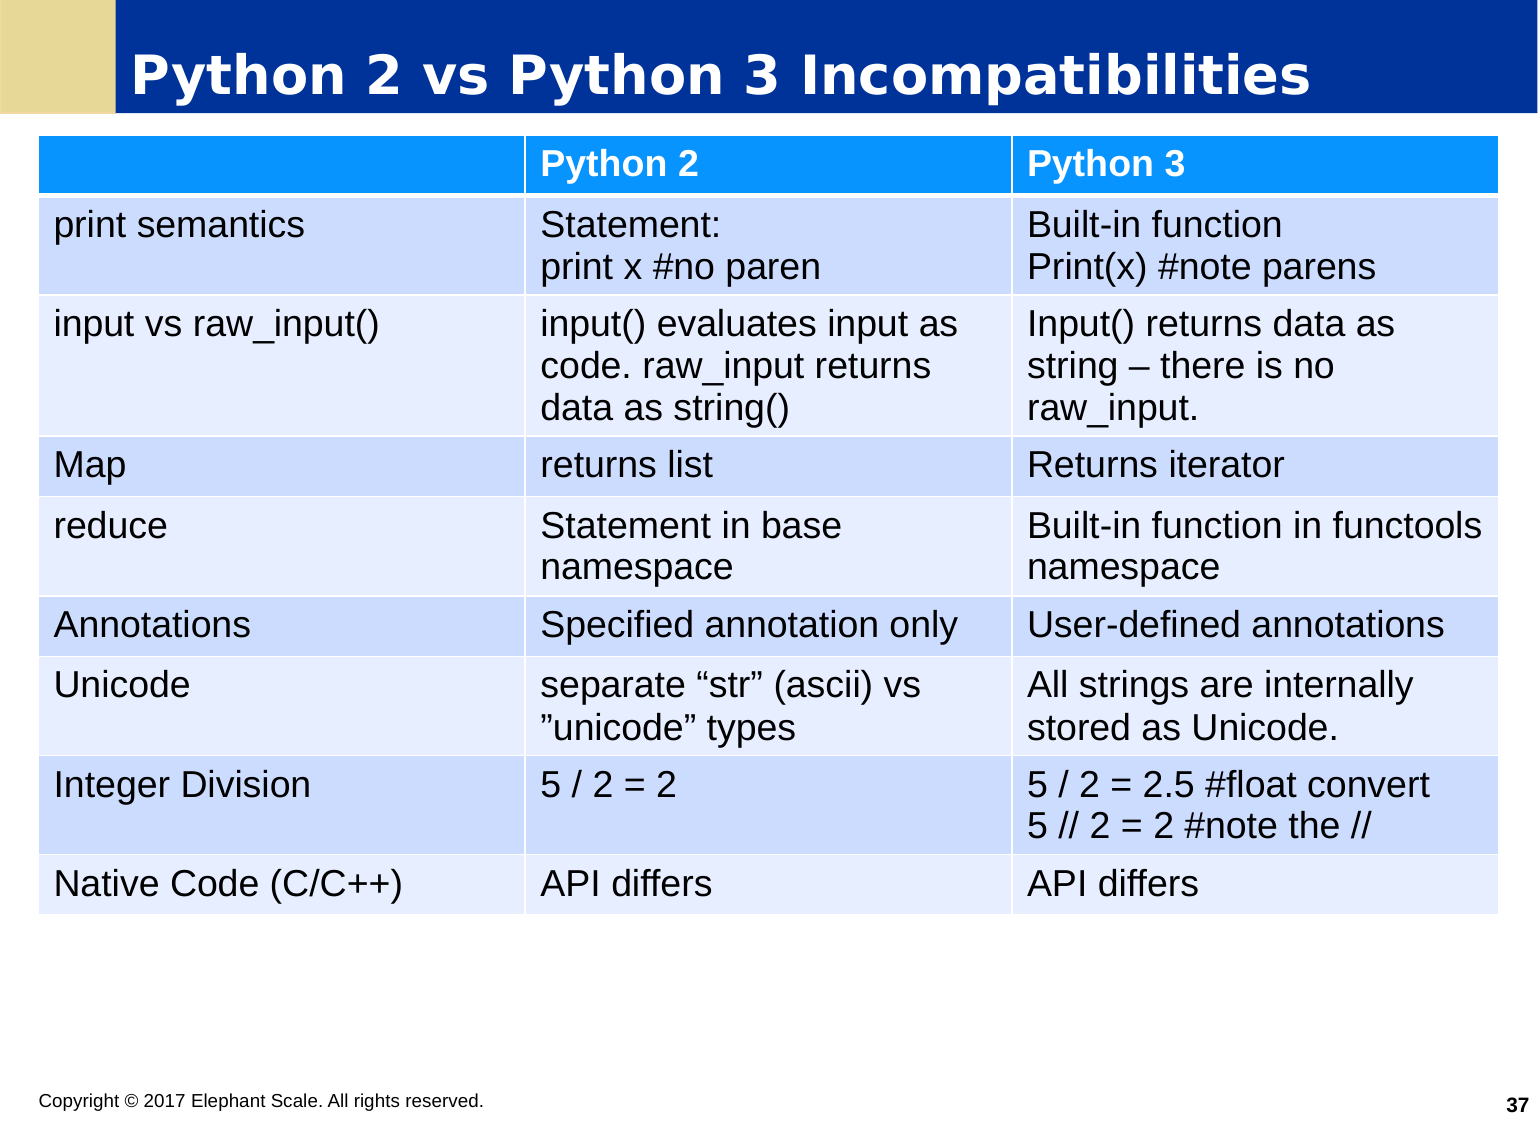

# Python 2 vs Python 3 Incompatibilities
|  | Python 2 | Python 3 |
| --- | --- | --- |
| print semantics | Statement: print x #no paren | Built-in function Print(x) #note parens |
| input vs raw\_input() | input() evaluates input as code. raw\_input returns data as string() | Input() returns data as string – there is no raw\_input. |
| Map | returns list | Returns iterator |
| reduce | Statement in base namespace | Built-in function in functools namespace |
| Annotations | Specified annotation only | User-defined annotations |
| Unicode | separate “str” (ascii) vs ”unicode” types | All strings are internally stored as Unicode. |
| Integer Division | 5 / 2 = 2 | 5 / 2 = 2.5 #float convert 5 // 2 = 2 #note the // |
| Native Code (C/C++) | API differs | API differs |
37
Copyright © 2017 Elephant Scale. All rights reserved.